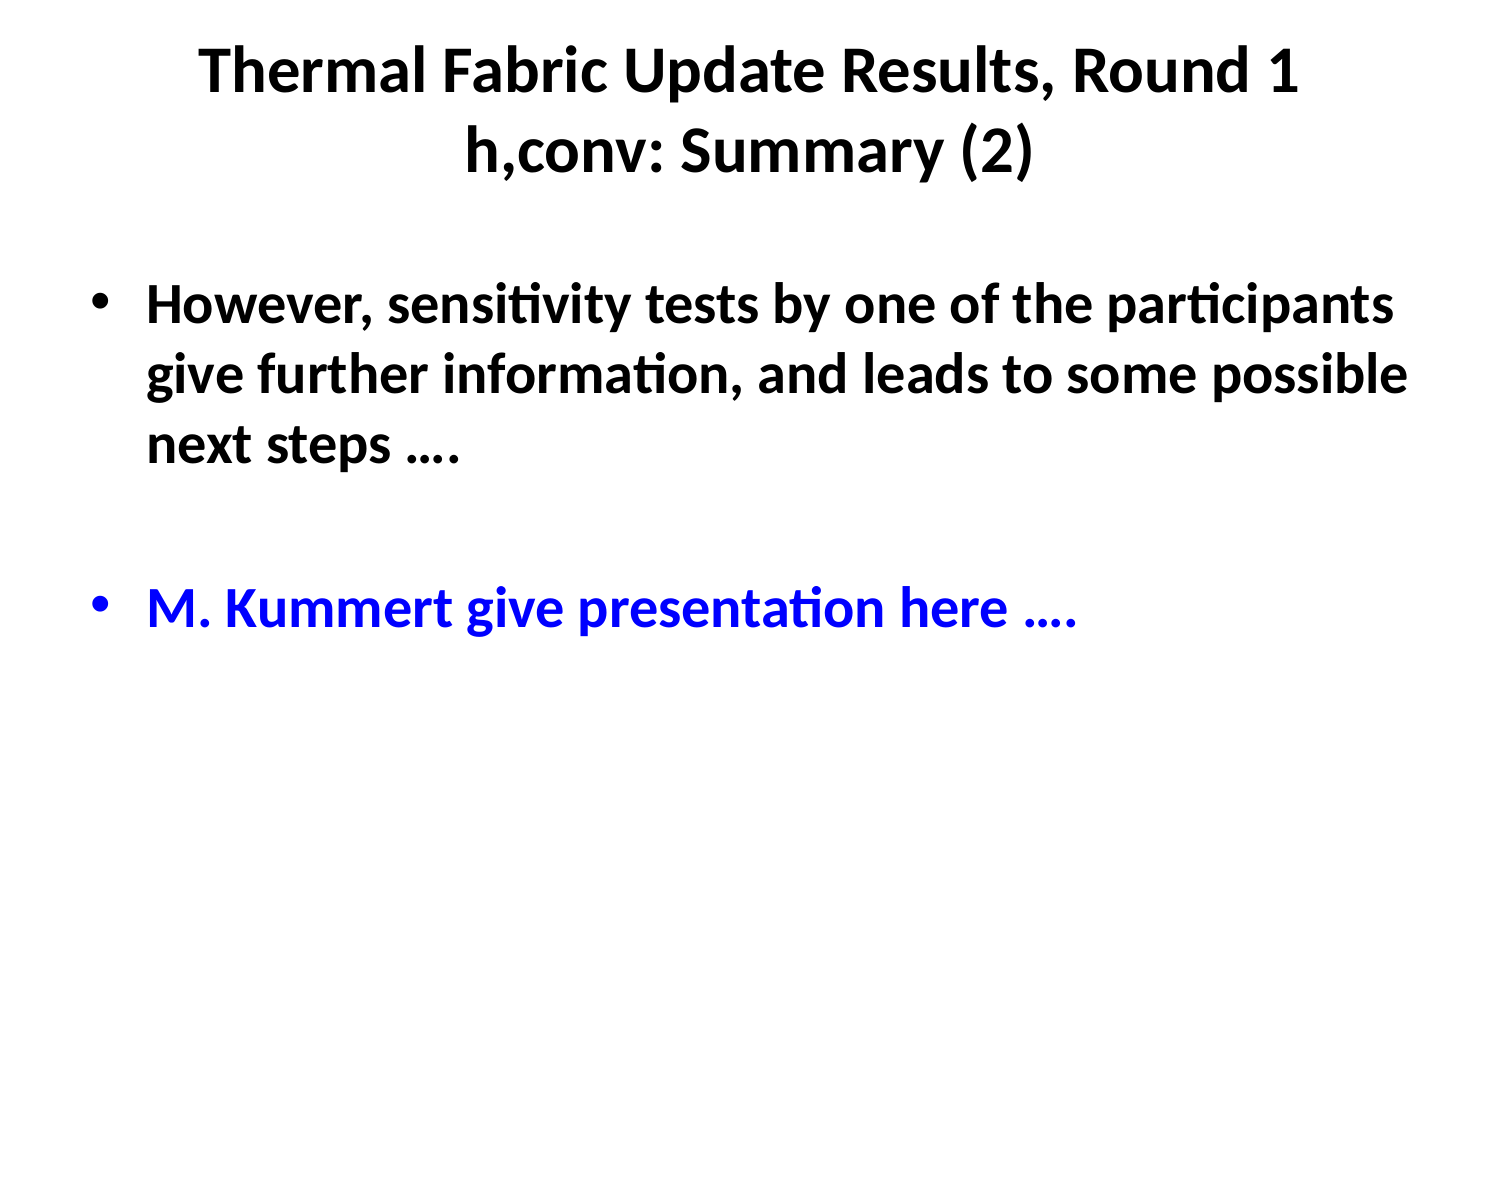

# Thermal Fabric Update Results, Round 1 h,conv: Summary (2)
However, sensitivity tests by one of the participants give further information, and leads to some possible next steps ….

M. Kummert give presentation here ….